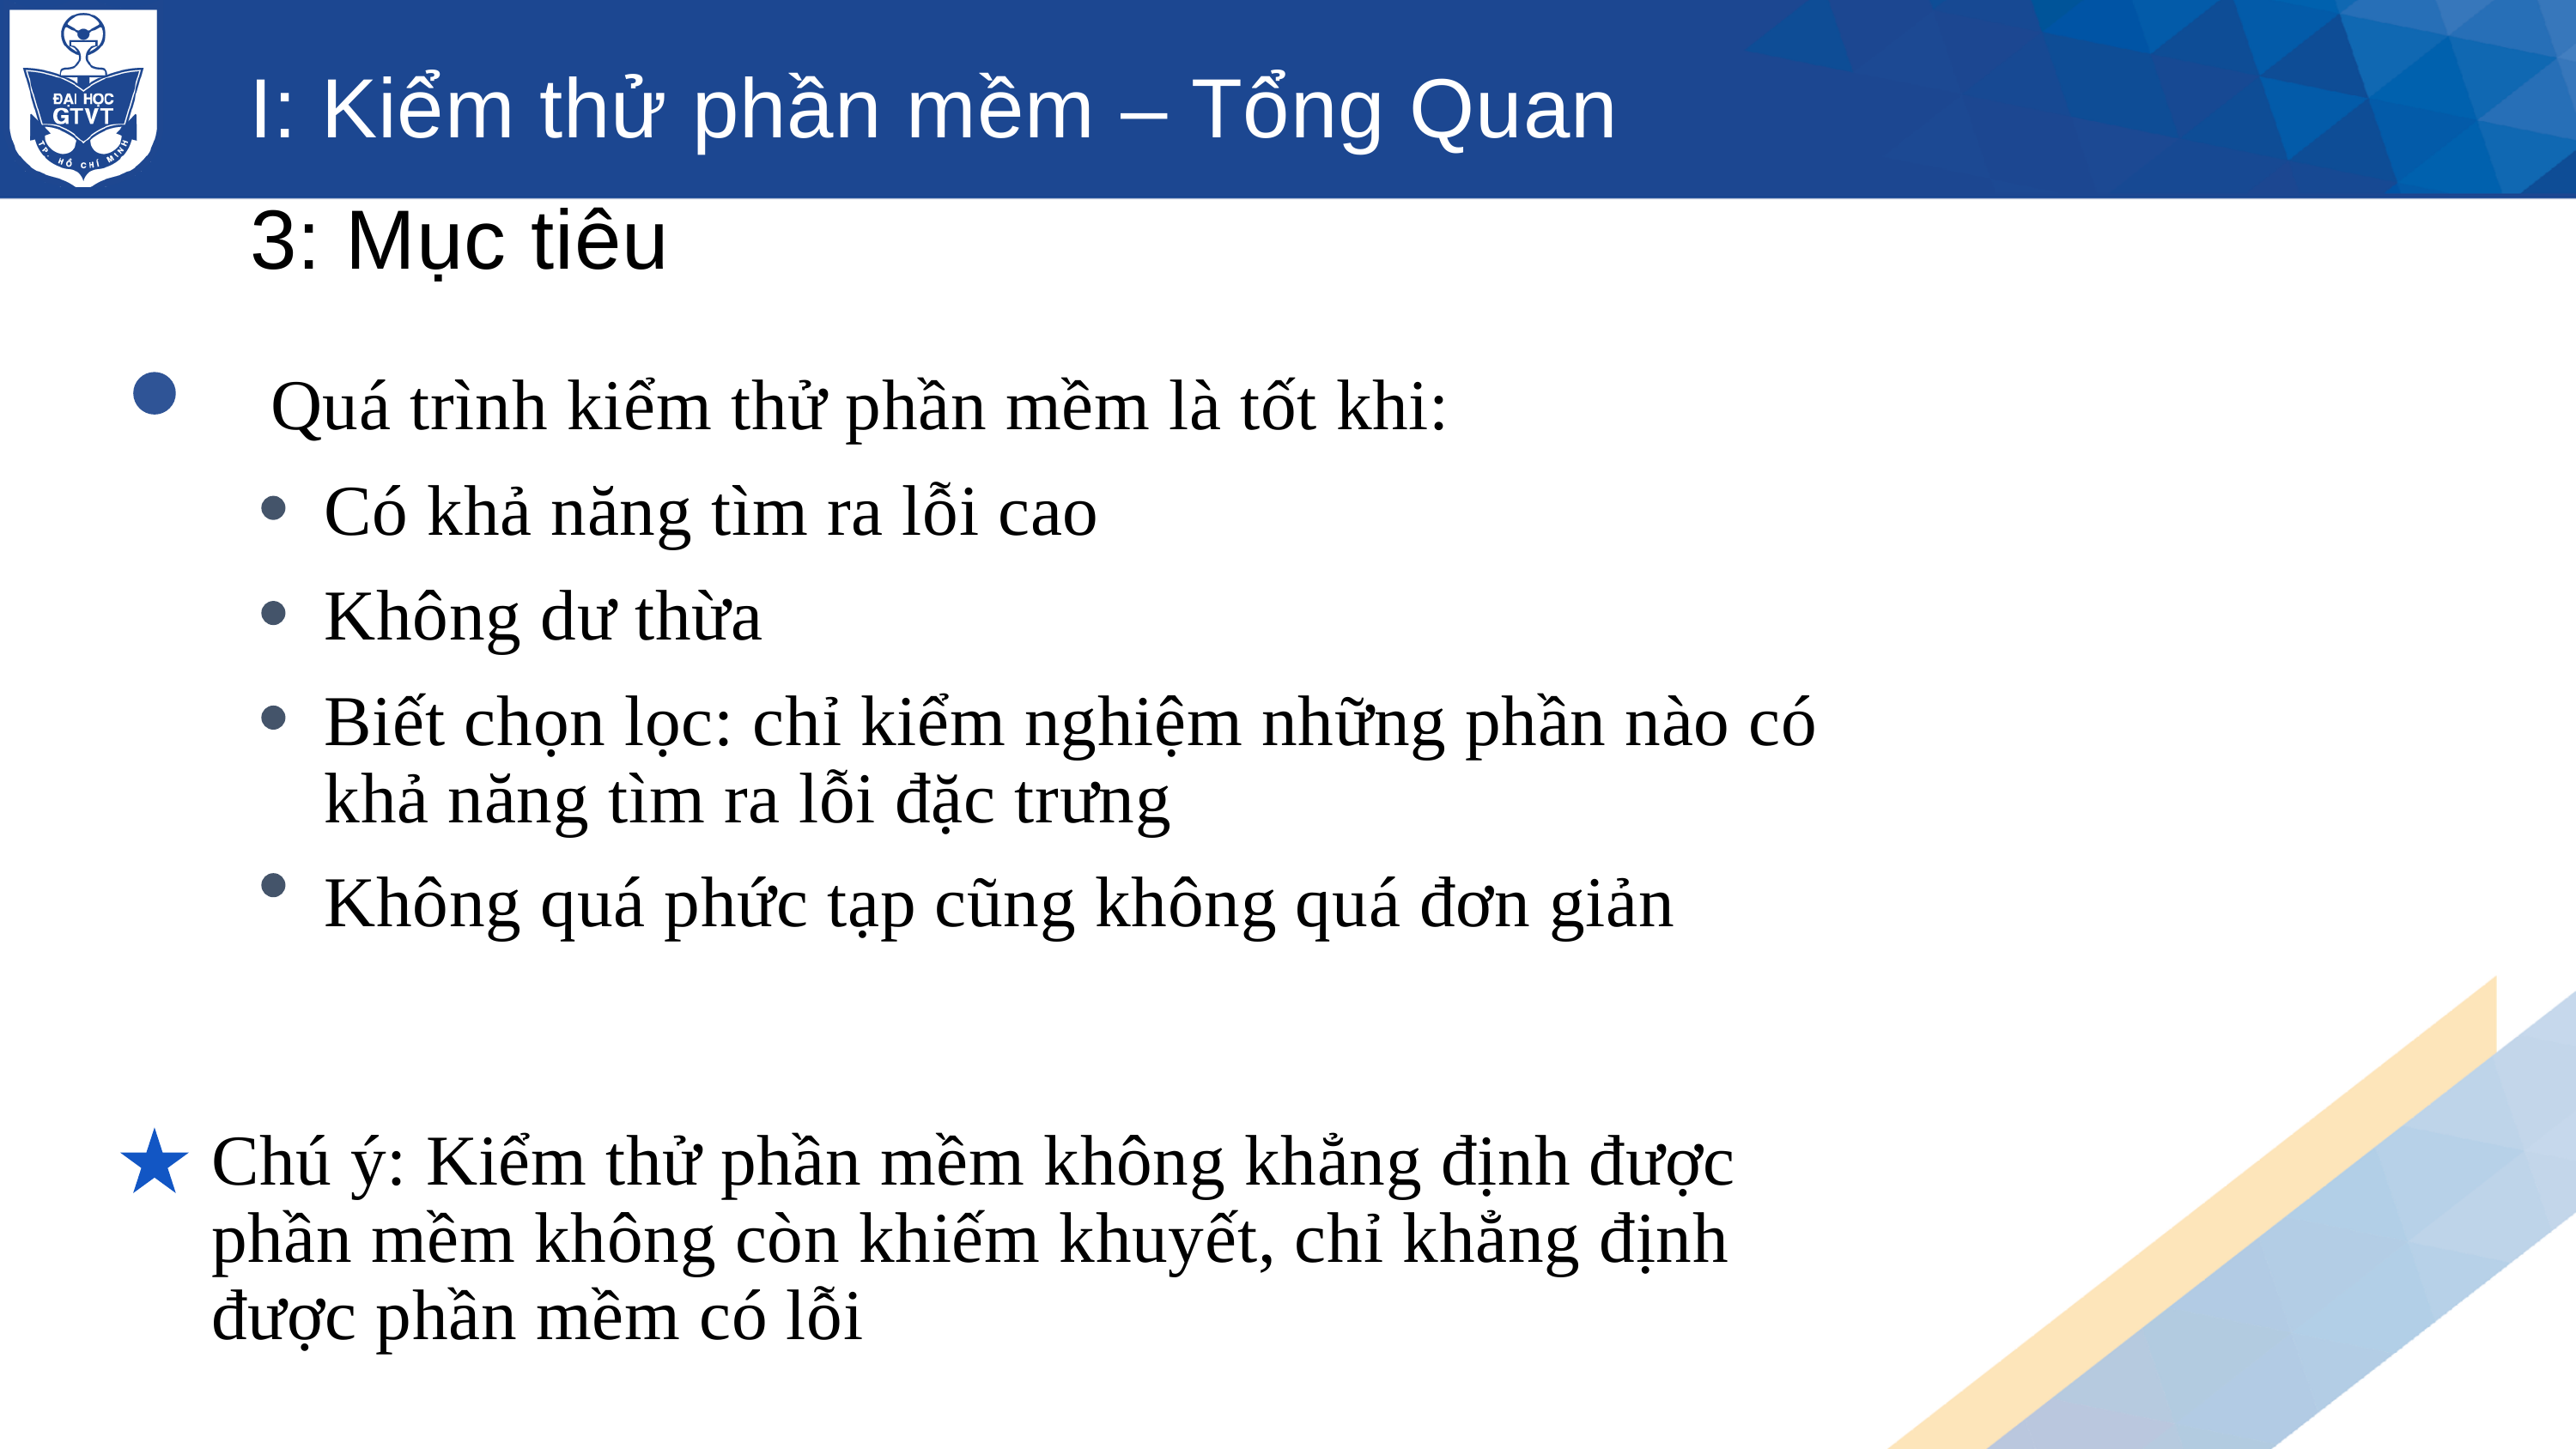

I: Kiểm thử phần mềm – Tổng Quan
3: Mục tiêu
Quá trình kiểm thử phần mềm là tốt khi:

Có khả năng tìm ra lỗi cao

Không dư thừa

Biết chọn lọc: chỉ kiểm nghiệm những phần nào có
khả năng tìm ra lỗi đặc trưng

Không quá phức tạp cũng không quá đơn giản

Chú ý: Kiểm thử phần mềm không khẳng định được
phần mềm không còn khiếm khuyết, chỉ khẳng định
được phần mềm có lỗi